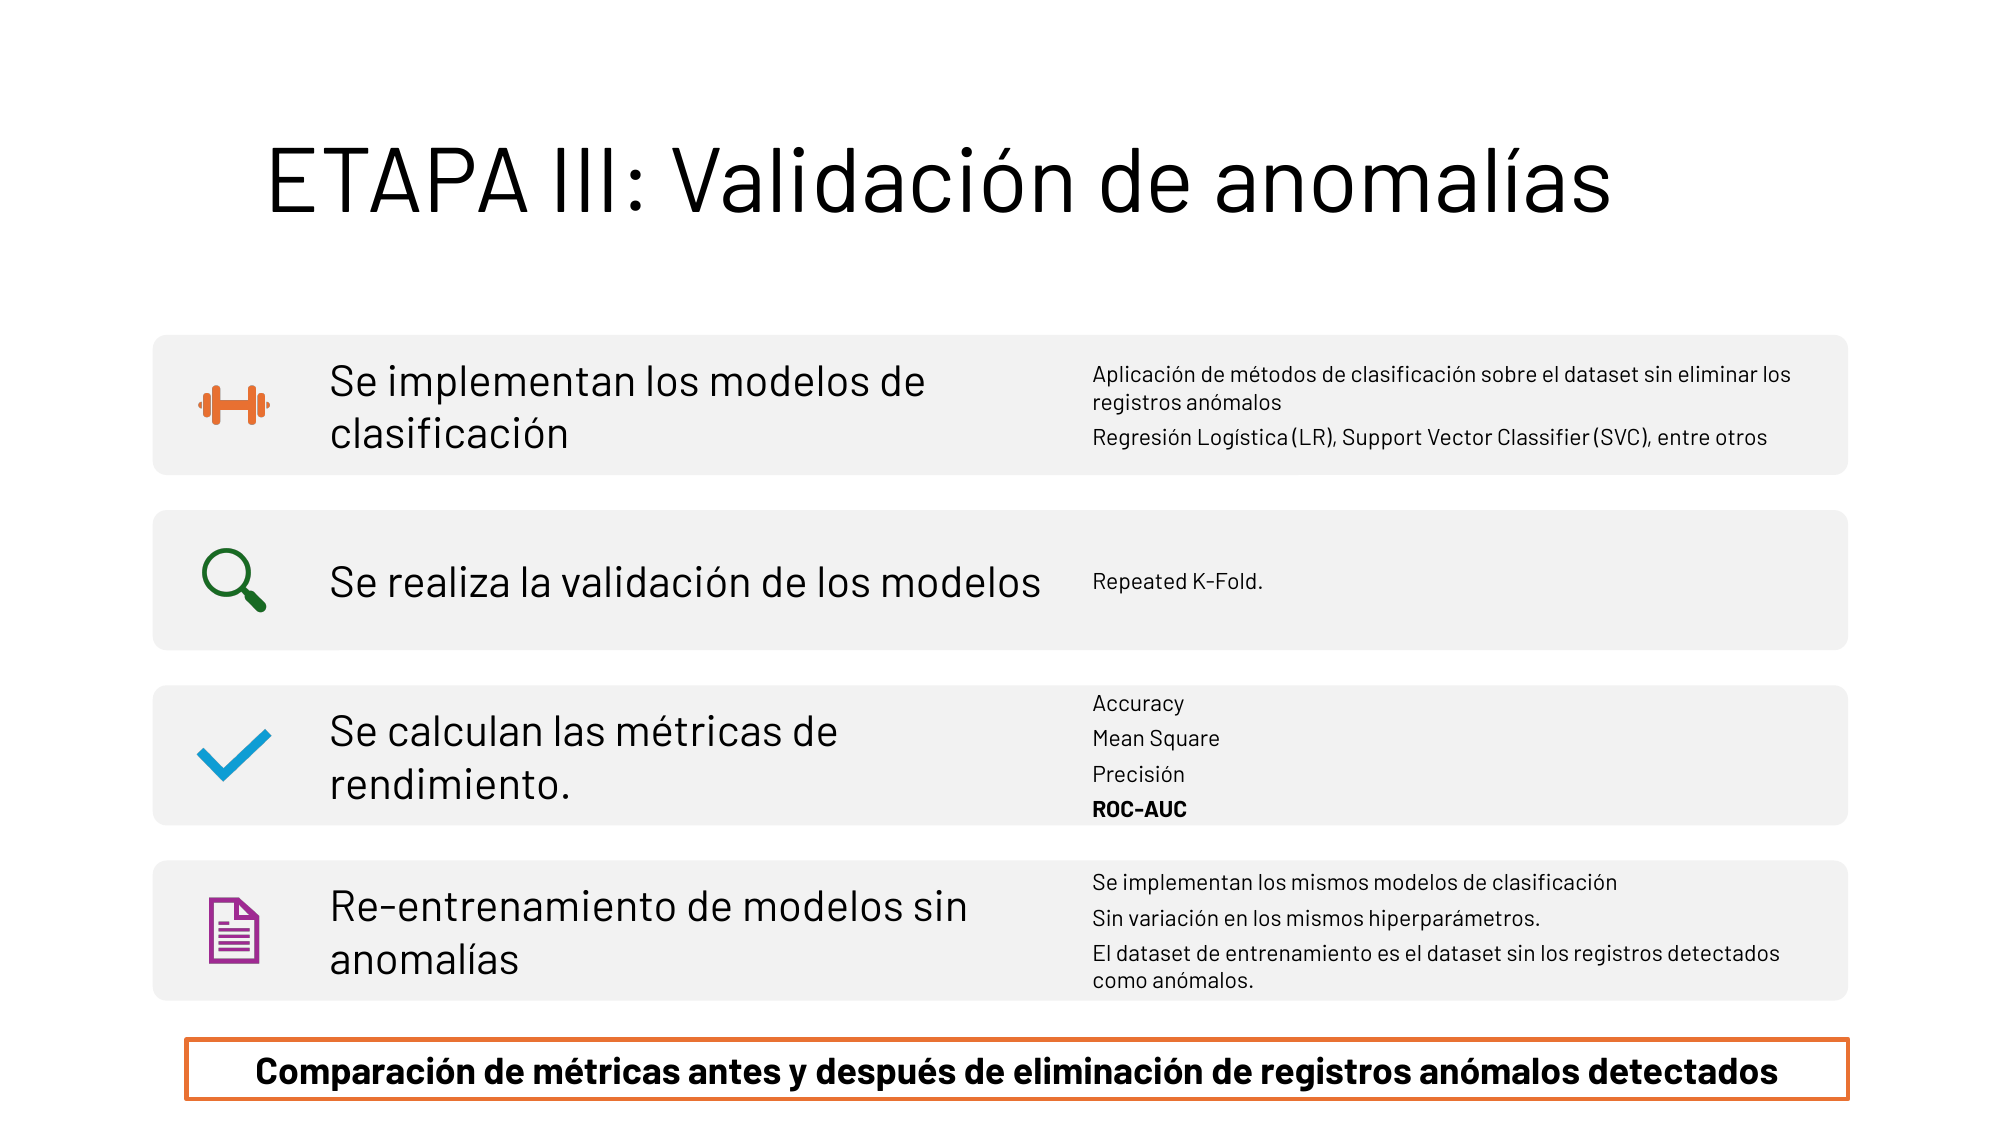

# ETAPA III: Validación de anomalías
Se implementan los modelos de clasificación
Aplicación de métodos de clasificación sobre el dataset sin eliminar los registros anómalos
Regresión Logística (LR), Support Vector Classifier (SVC), entre otros
Se realiza la validación de los modelos
Repeated K-Fold.
Se calculan las métricas de rendimiento.
Accuracy
Mean Square
Precisión
ROC-AUC
Re-entrenamiento de modelos sin anomalías
Se implementan los mismos modelos de clasificación
Sin variación en los mismos hiperparámetros.
El dataset de entrenamiento es el dataset sin los registros detectados como anómalos.
Comparación de métricas antes y después de eliminación de registros anómalos detectados